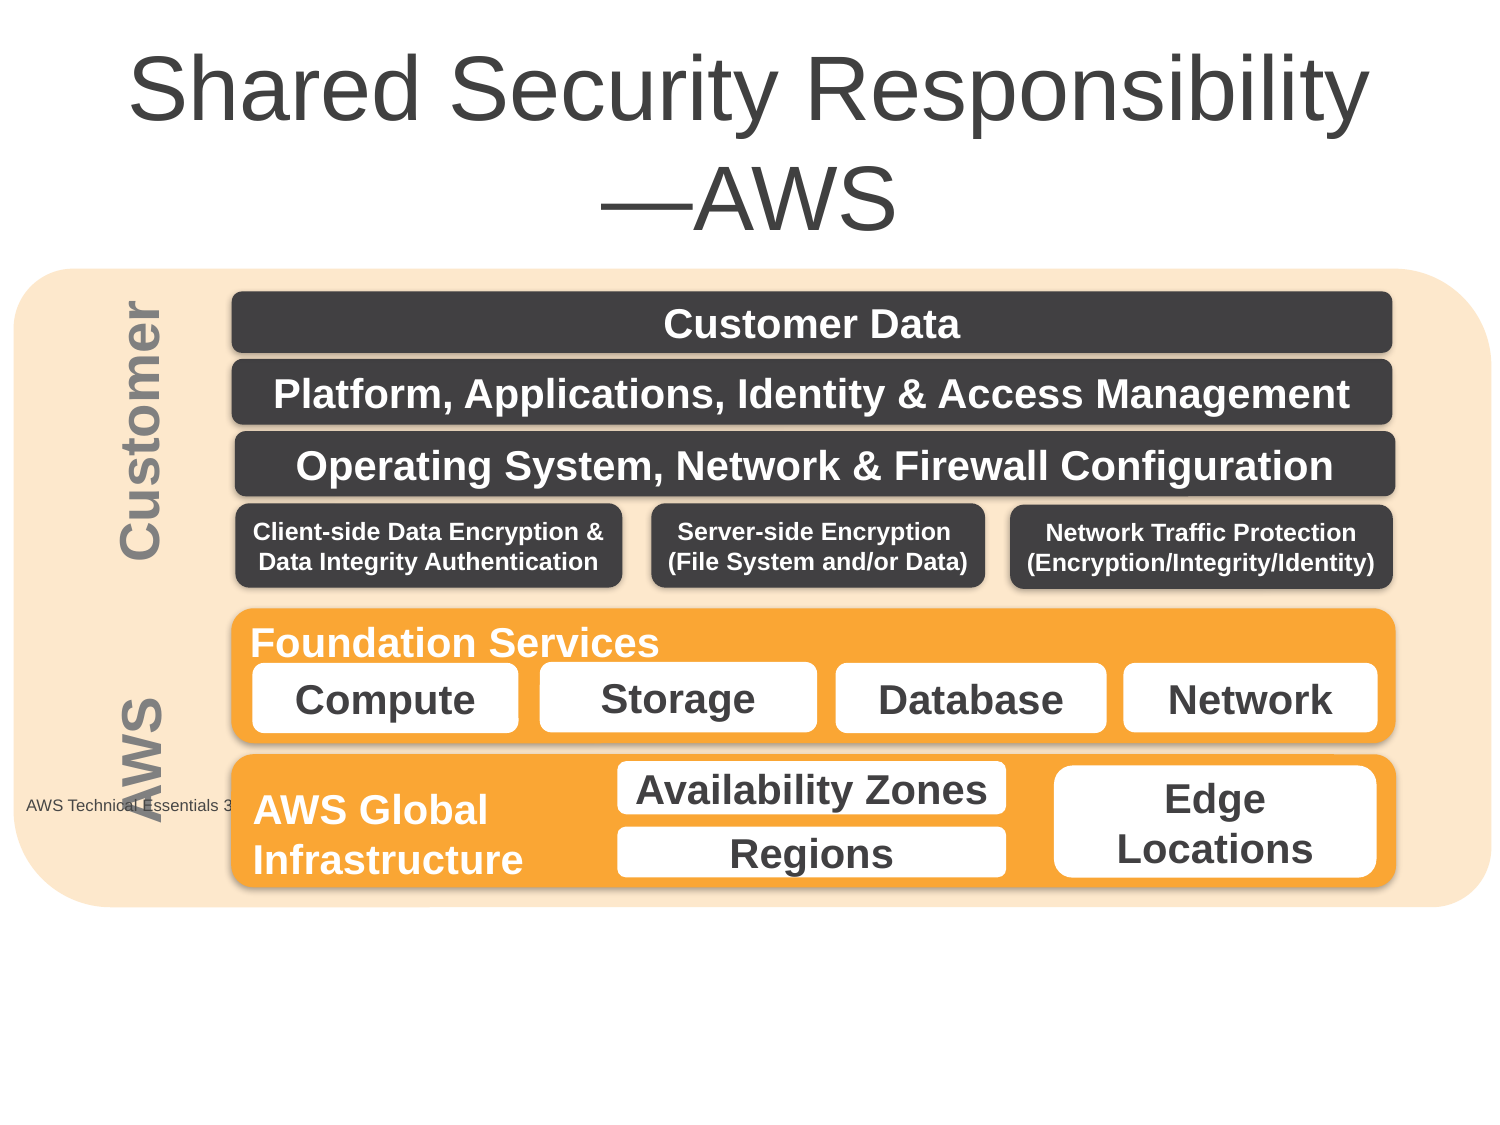

# Shared Security Responsibility—AWS

Customer Data
Platform, Applications, Identity & Access Management
Customer
Operating System, Network & Firewall Configuration
Client-side Data Encryption & Data Integrity Authentication
Server-side Encryption
(File System and/or Data)
Network Traffic Protection
(Encryption/Integrity/Identity)
Foundation Services

Storage
Compute
Database
Network

Availability Zones
Edge Locations
AWS Global Infrastructure
Regions
AWS
AWS Technical Essentials 3.6 ILT